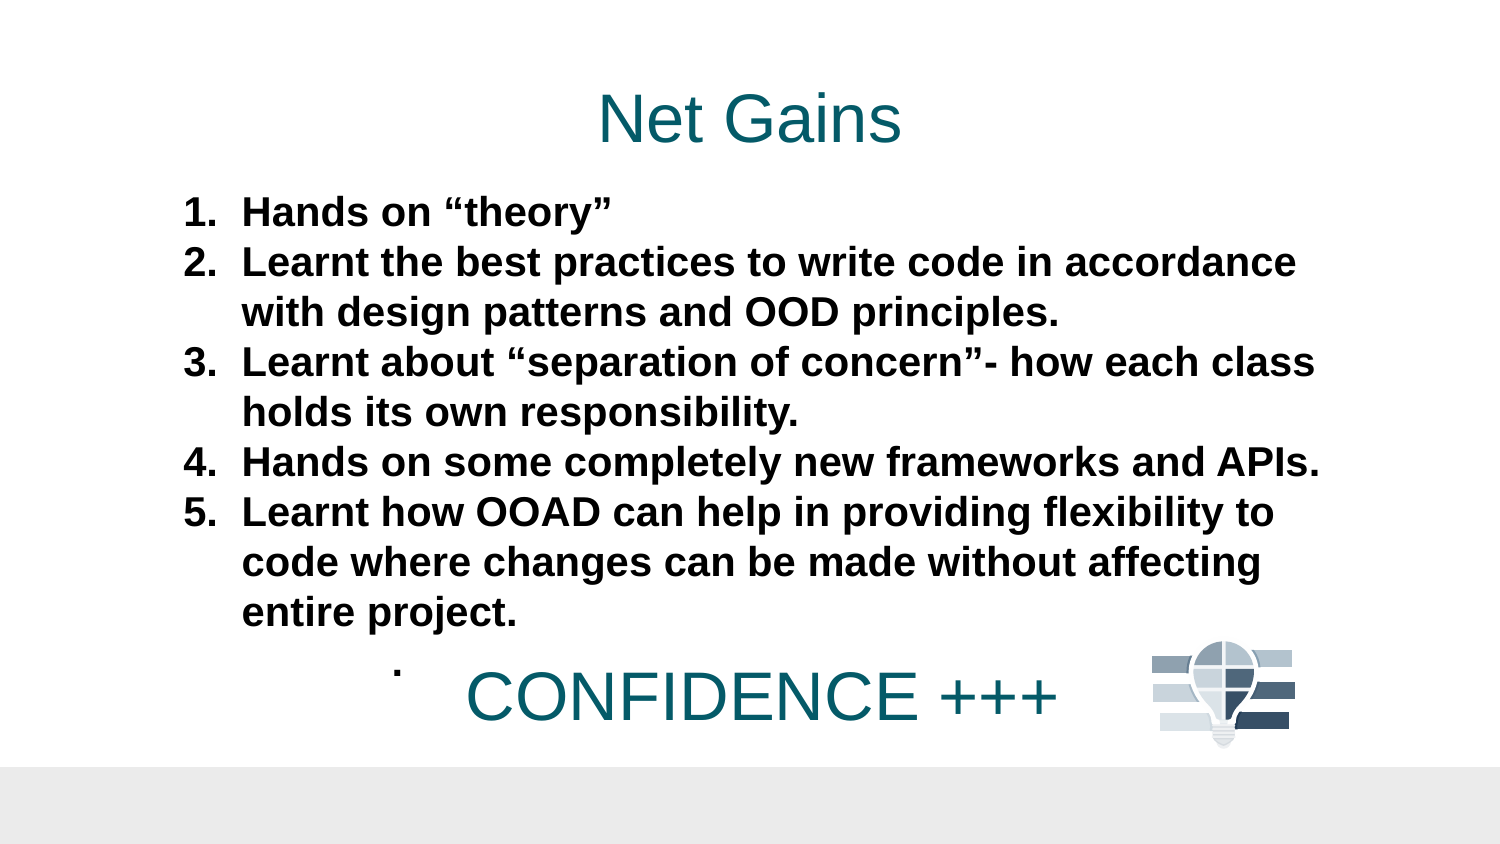

# Net Gains
Hands on “theory”
Learnt the best practices to write code in accordance with design patterns and OOD principles.
Learnt about “separation of concern”- how each class holds its own responsibility.
Hands on some completely new frameworks and APIs.
Learnt how OOAD can help in providing flexibility to code where changes can be made without affecting entire project.
.

CONFIDENCE +++